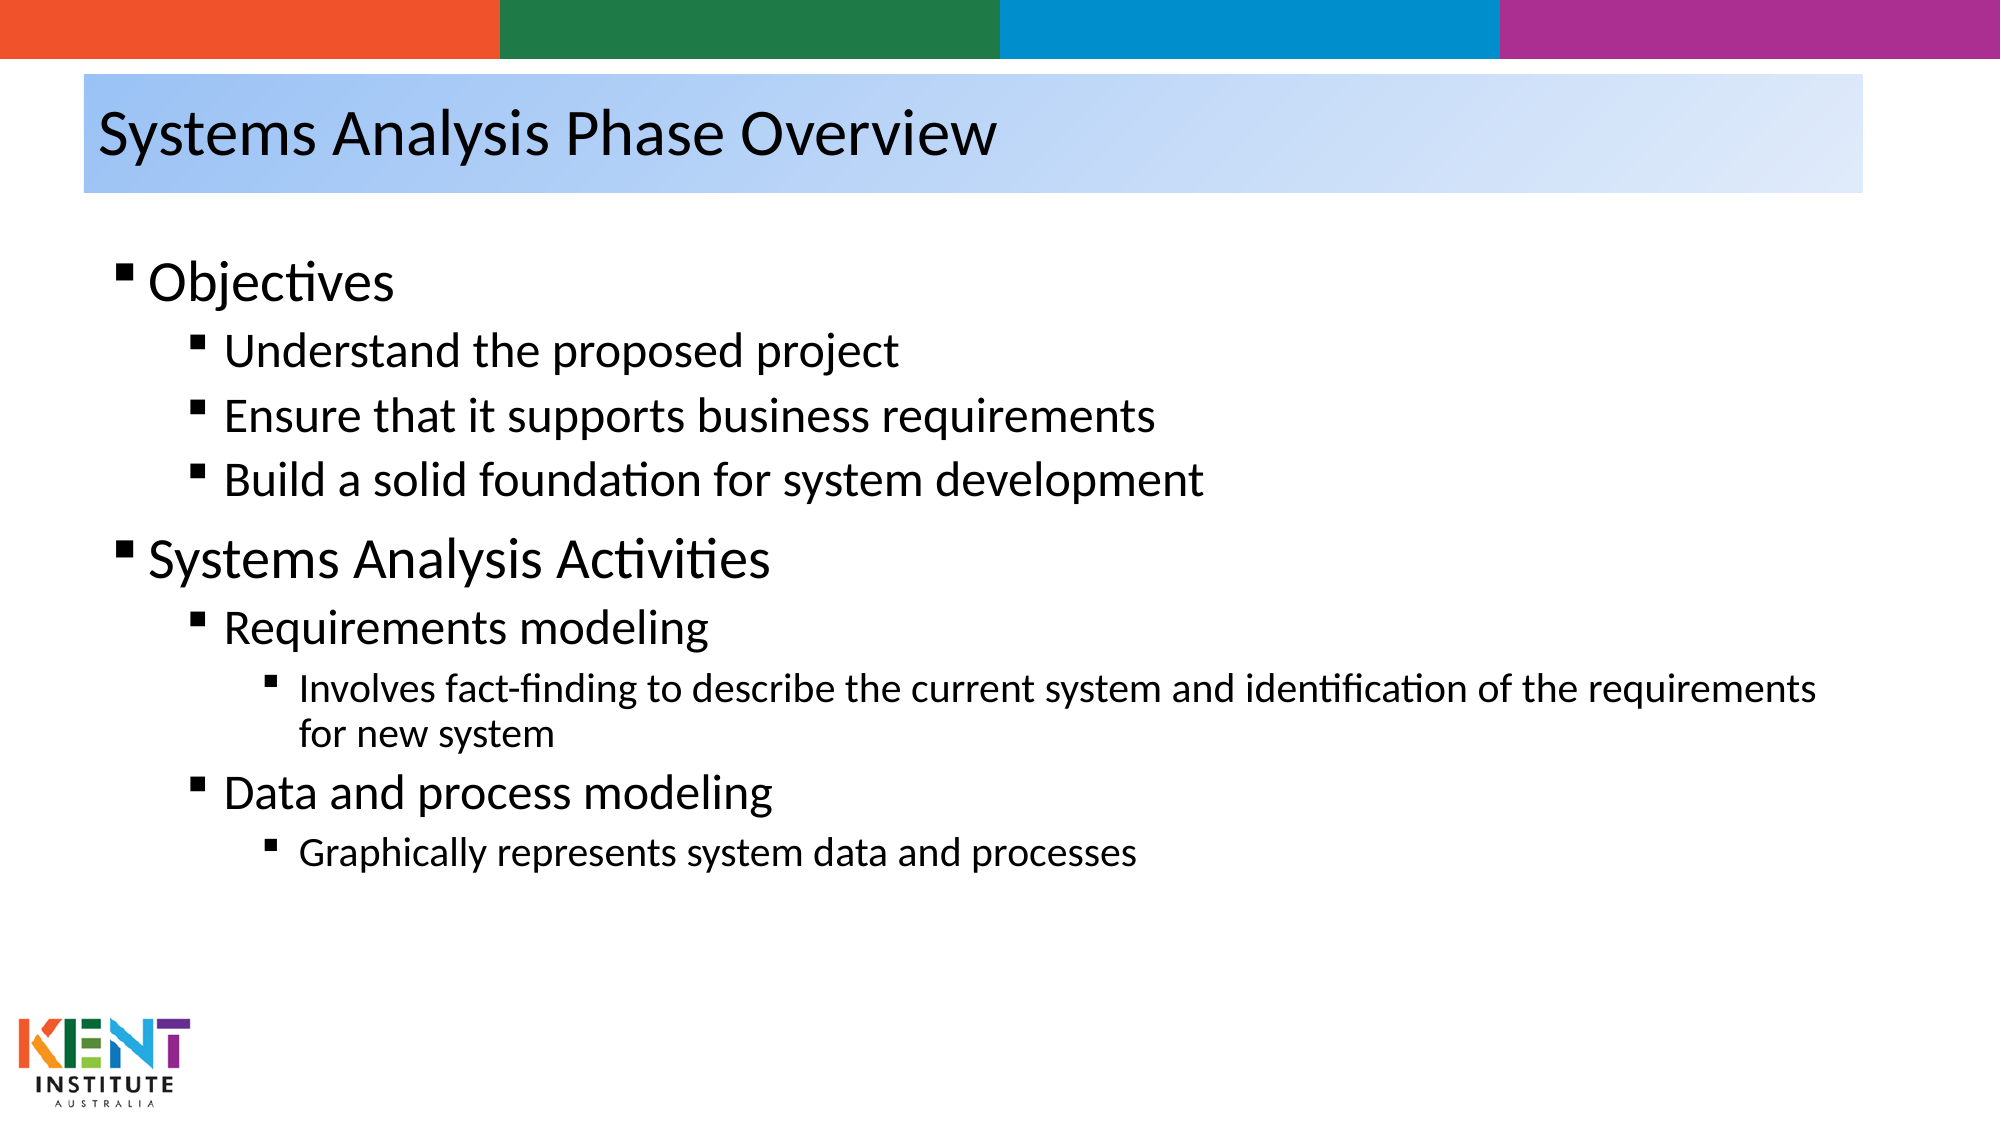

# Systems Analysis Phase Overview
Objectives
Understand the proposed project
Ensure that it supports business requirements
Build a solid foundation for system development
Systems Analysis Activities
Requirements modeling
Involves fact-finding to describe the current system and identification of the requirements for new system
Data and process modeling
Graphically represents system data and processes
5